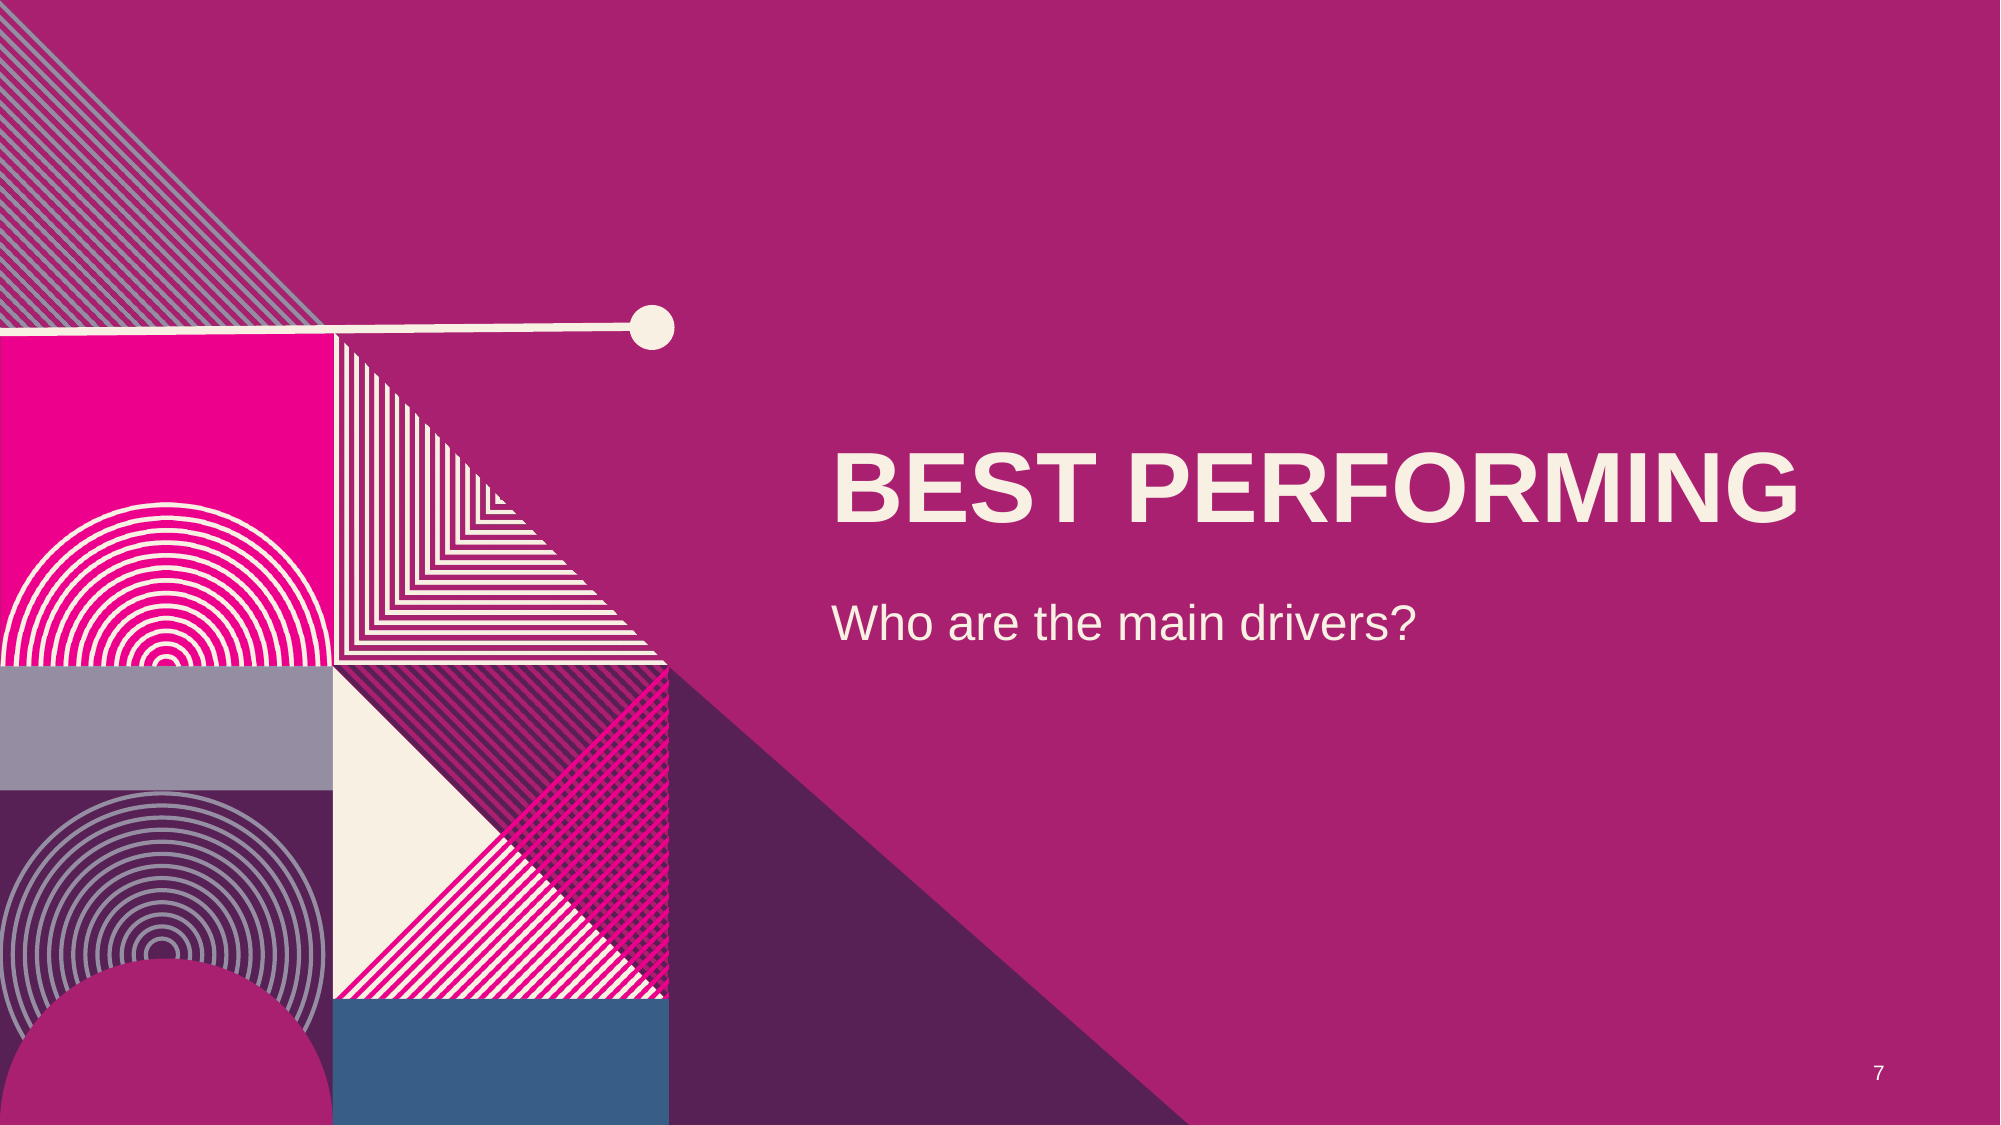

# Best performing
Who are the main drivers?
7